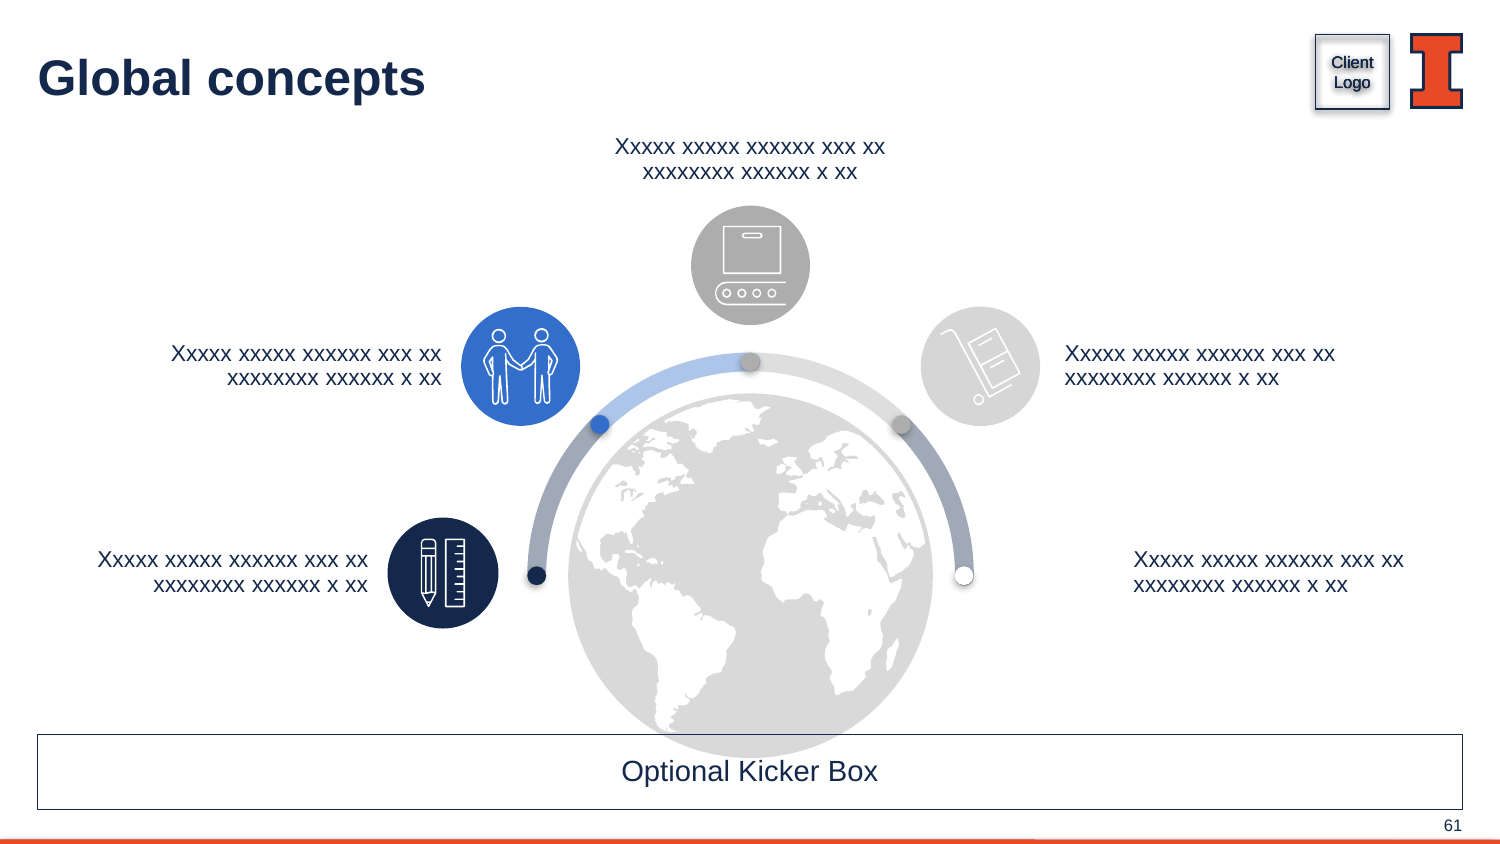

# Global concepts
Xxxxx xxxxx xxxxxx xxx xx xxxxxxxx xxxxxx x xx

Xxxxx xxxxx xxxxxx xxx xx xxxxxxxx xxxxxx x xx
Xxxxx xxxxx xxxxxx xxx xx xxxxxxxx xxxxxx x xx

Xxxxx xxxxx xxxxxx xxx xx xxxxxxxx xxxxxx x xx
Xxxxx xxxxx xxxxxx xxx xx xxxxxxxx xxxxxx x xx

Optional Kicker Box

61